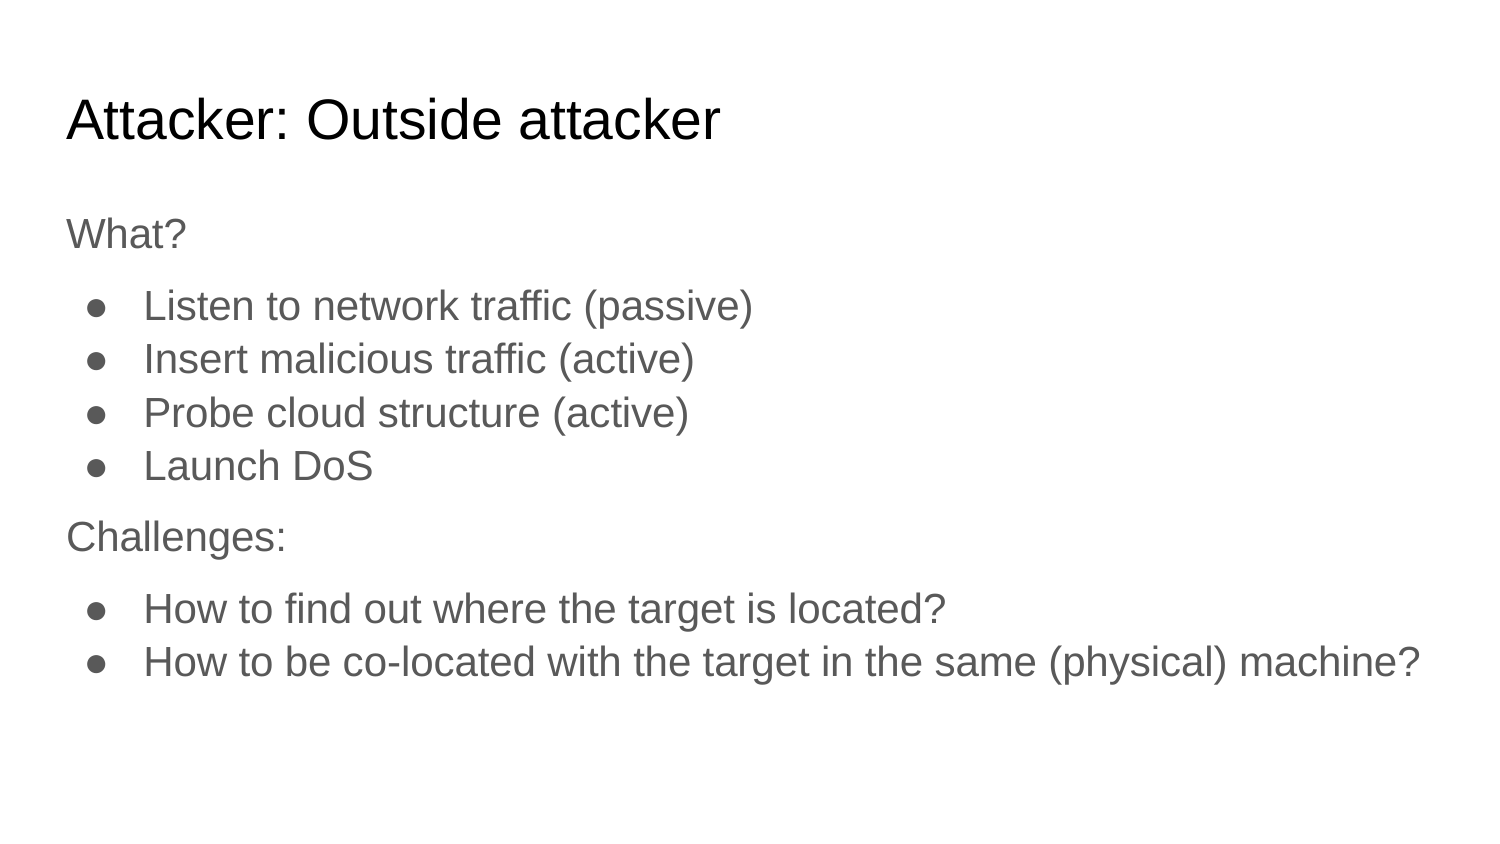

# Attacker: Outside attacker
What?
Listen to network traffic (passive)
Insert malicious traffic (active)
Probe cloud structure (active)
Launch DoS
Challenges:
How to find out where the target is located?
How to be co-located with the target in the same (physical) machine?